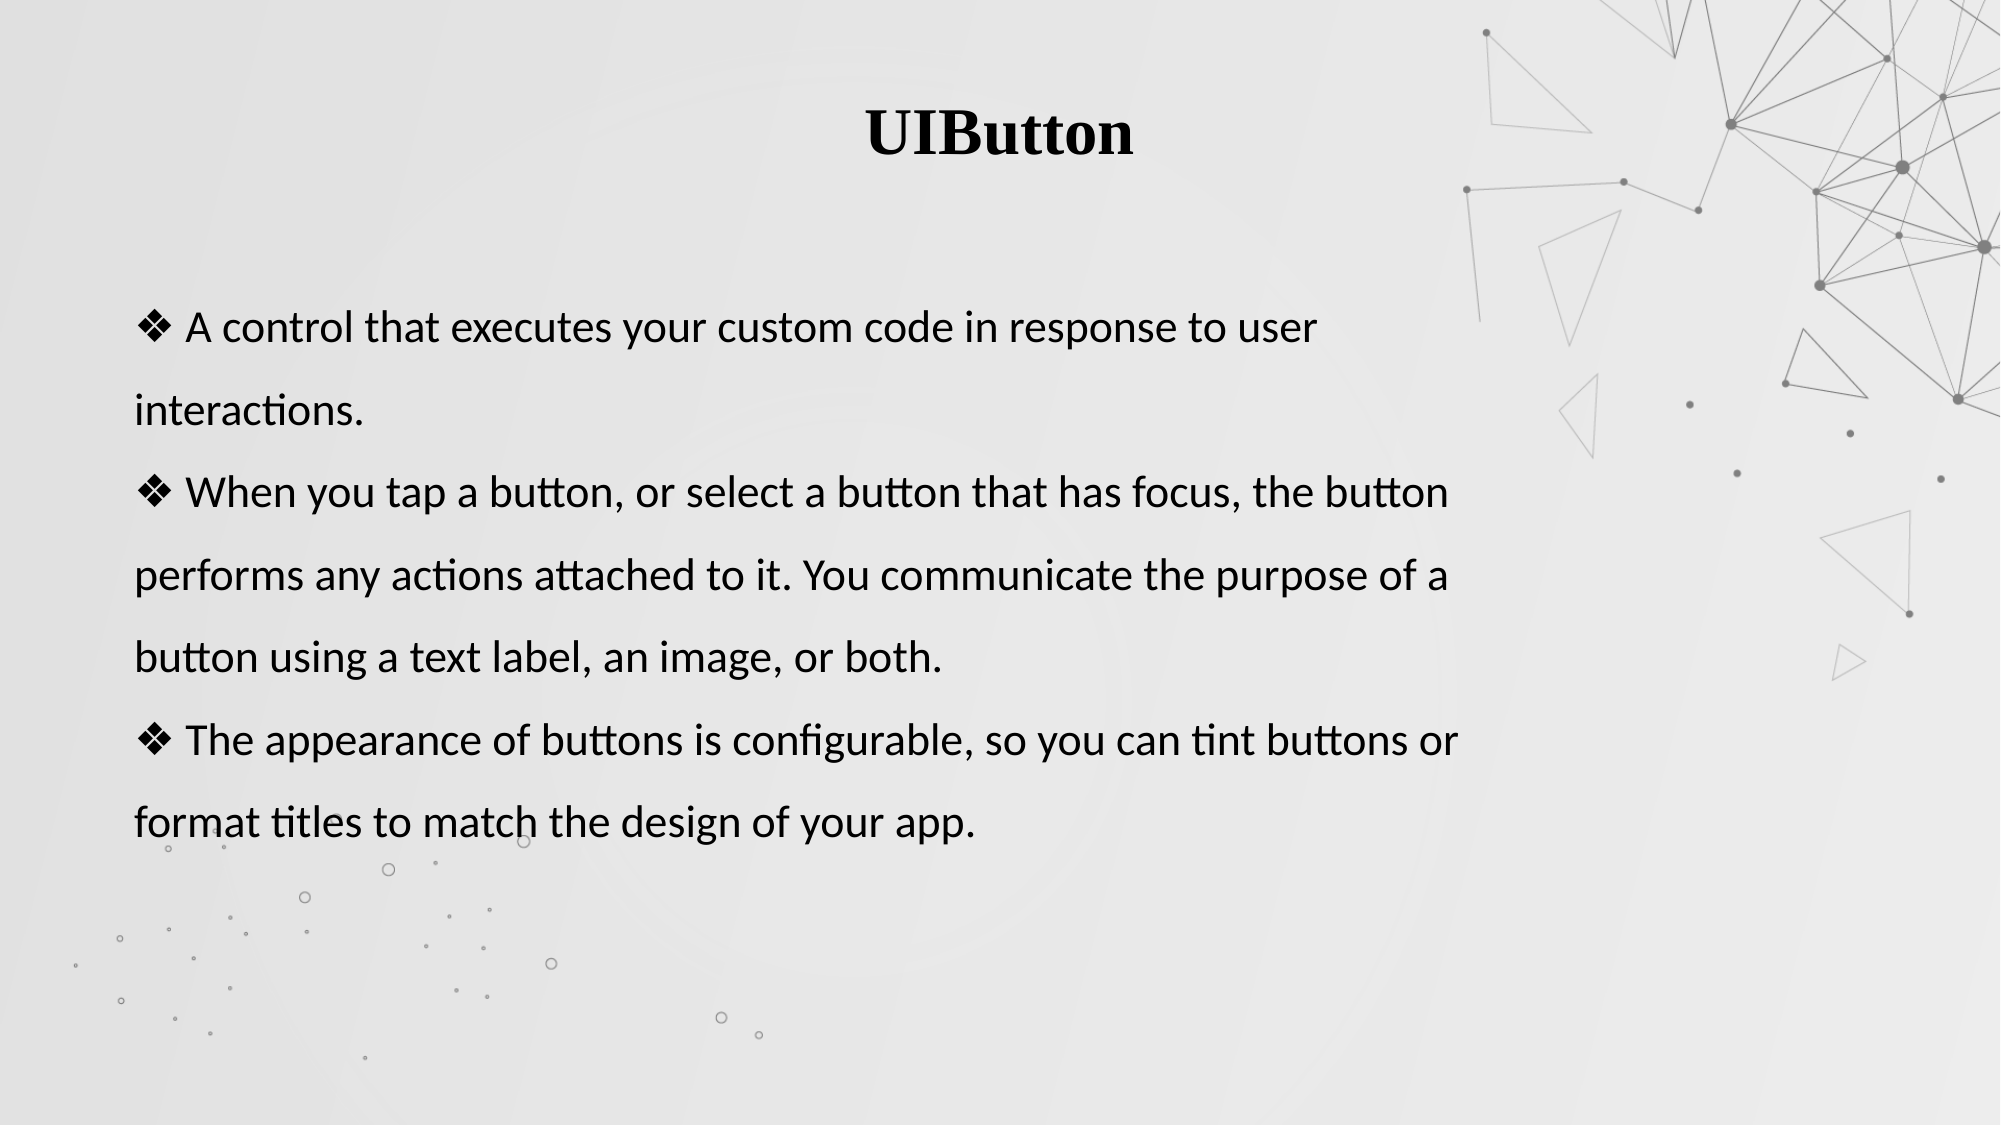

# UIButton
❖ A control that executes your custom code in response to user interactions.
❖ When you tap a button, or select a button that has focus, the button performs any actions attached to it. You communicate the purpose of a button using a text label, an image, or both.
❖ The appearance of buttons is configurable, so you can tint buttons or format titles to match the design of your app.